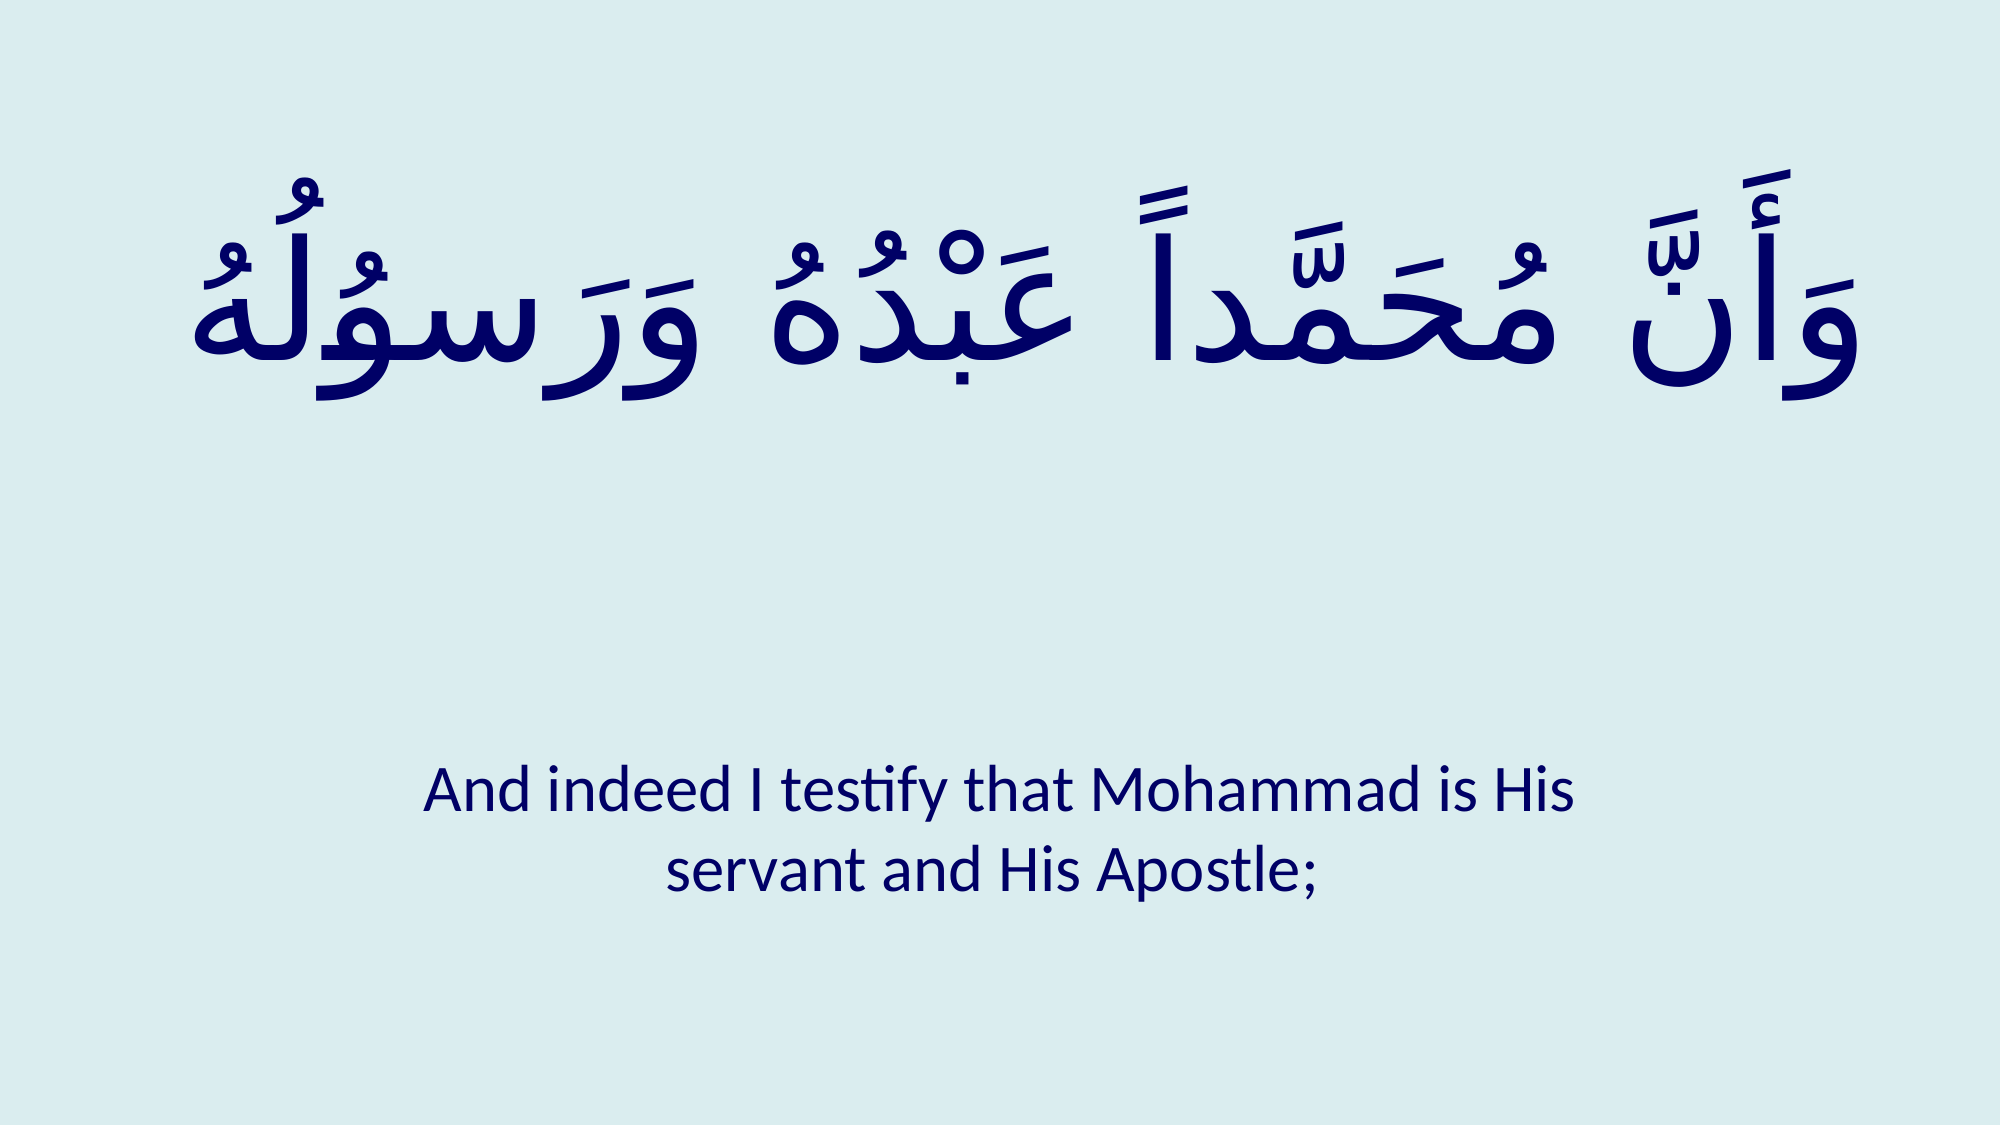

# وَأَنَّ مُحَمَّداً عَبْدُهُ وَرَسوُلُهُ
And indeed I testify that Mohammad is His servant and His Apostle;